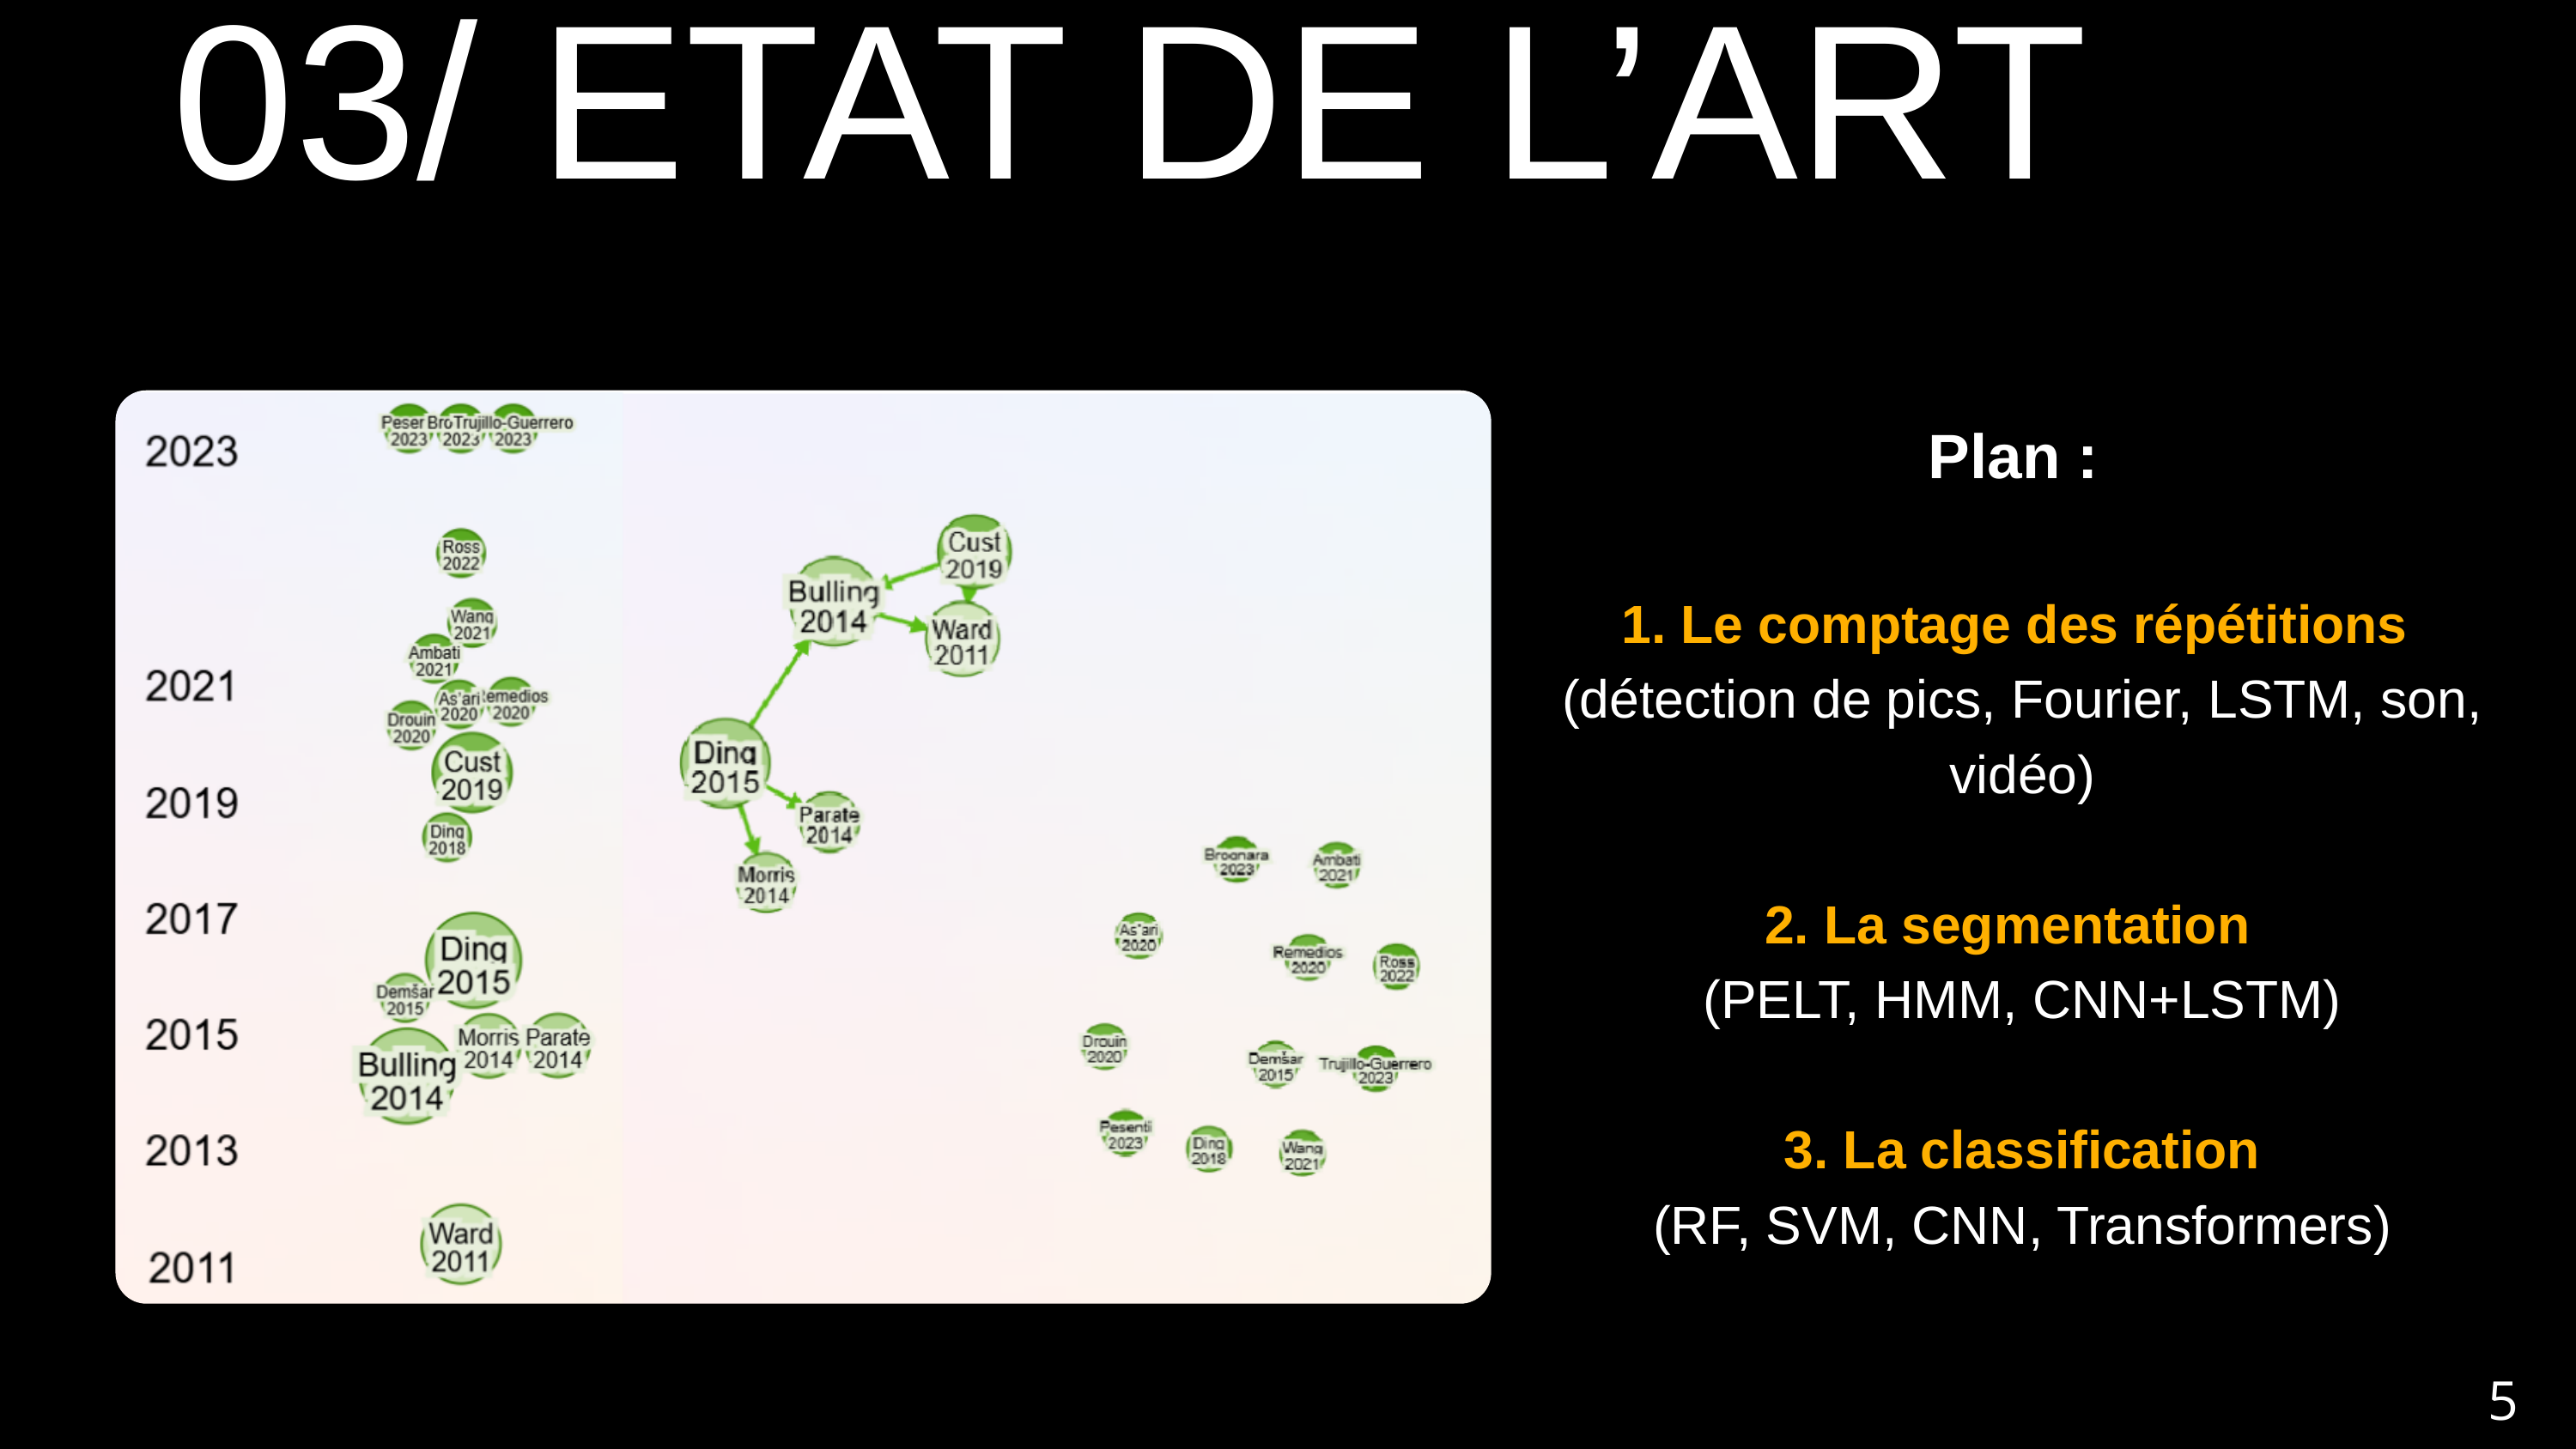

03/ ETAT DE L’ART

Plan :

1. Le comptage des répétitions
(détection de pics, Fourier, LSTM, son, vidéo)

2. La segmentation
(PELT, HMM, CNN+LSTM)

3. La classification
(RF, SVM, CNN, Transformers)
5